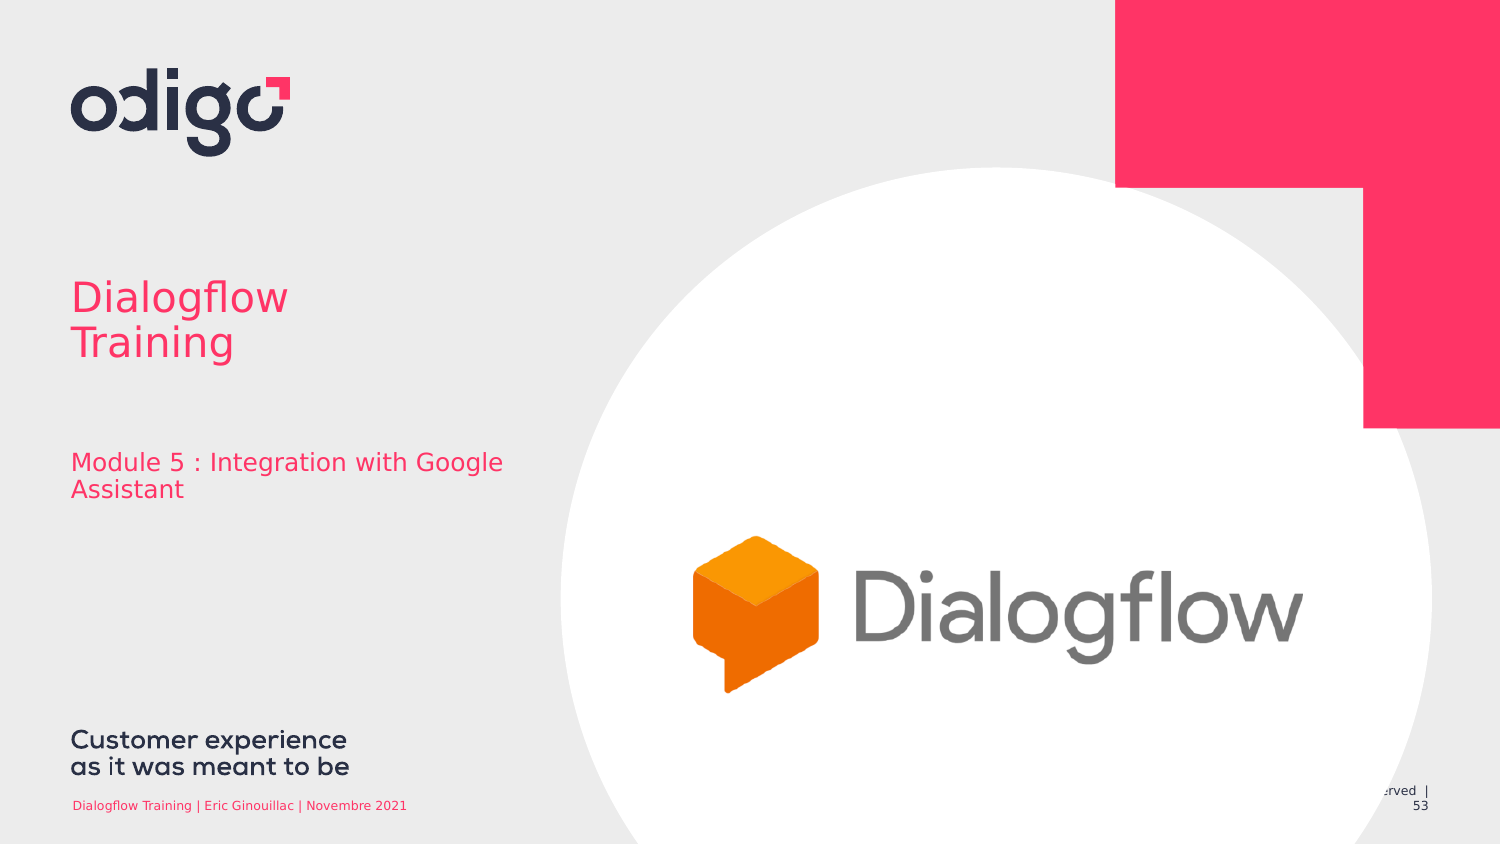

# Dialogflow Training
Module 5 : Integration with Google Assistant